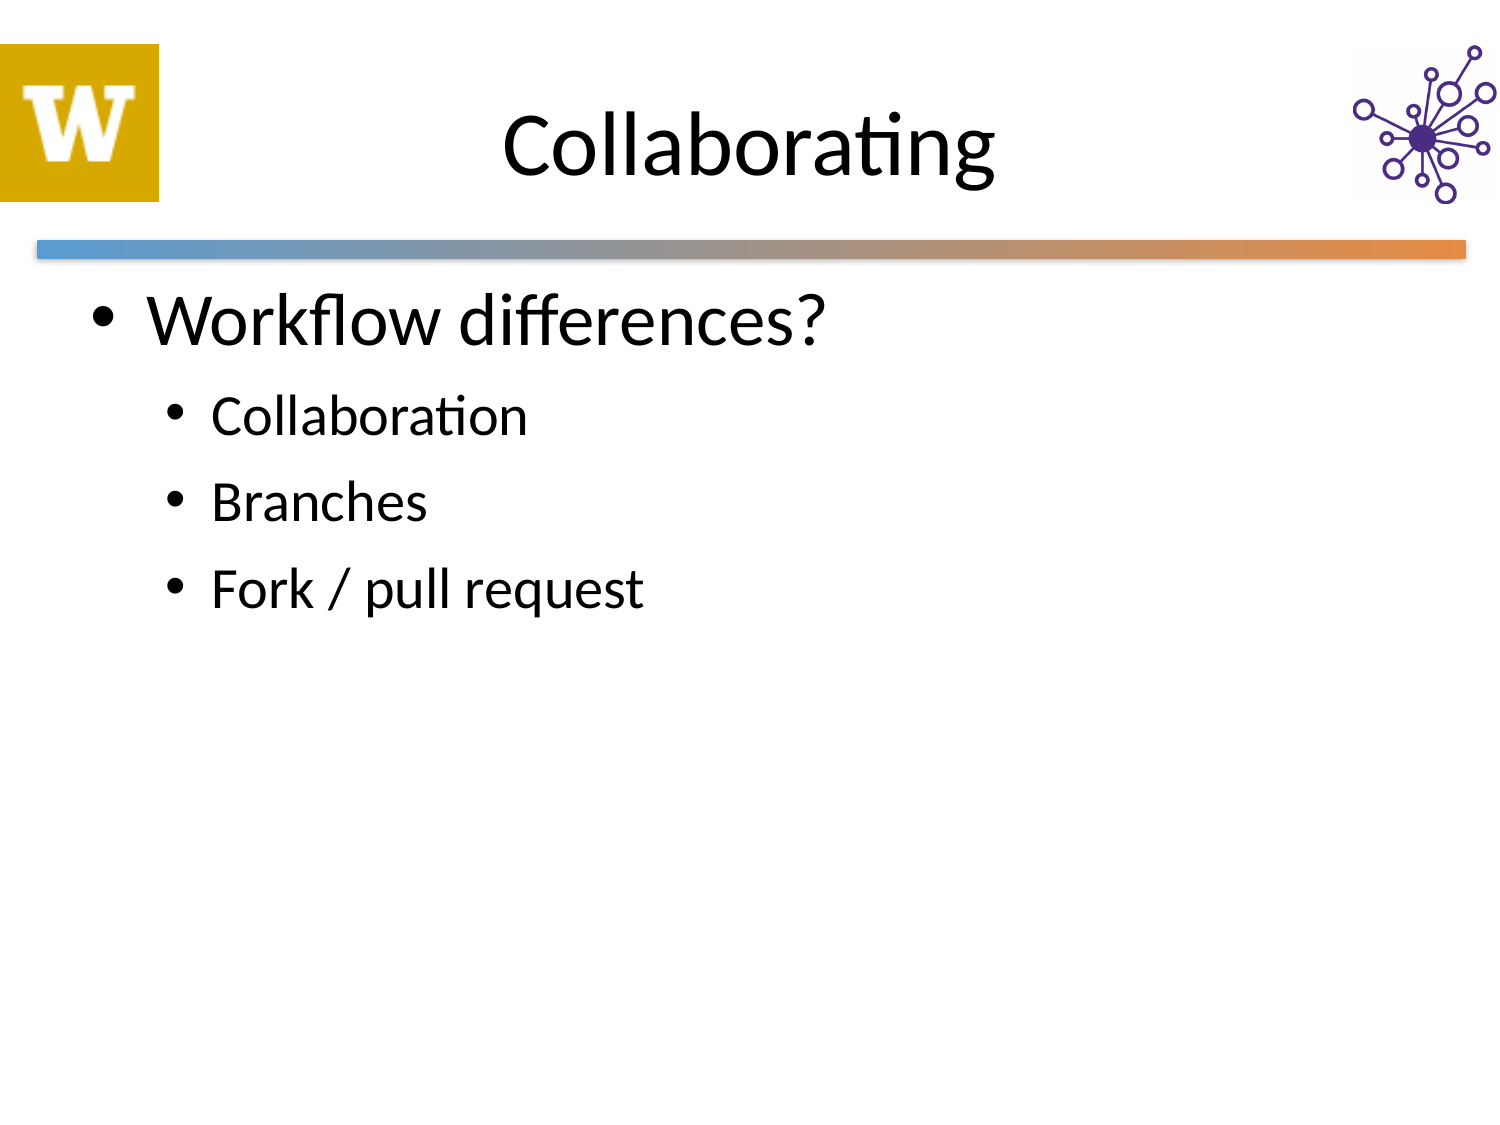

# Collaborating
Workflow differences?
Collaboration
Branches
Fork / pull request